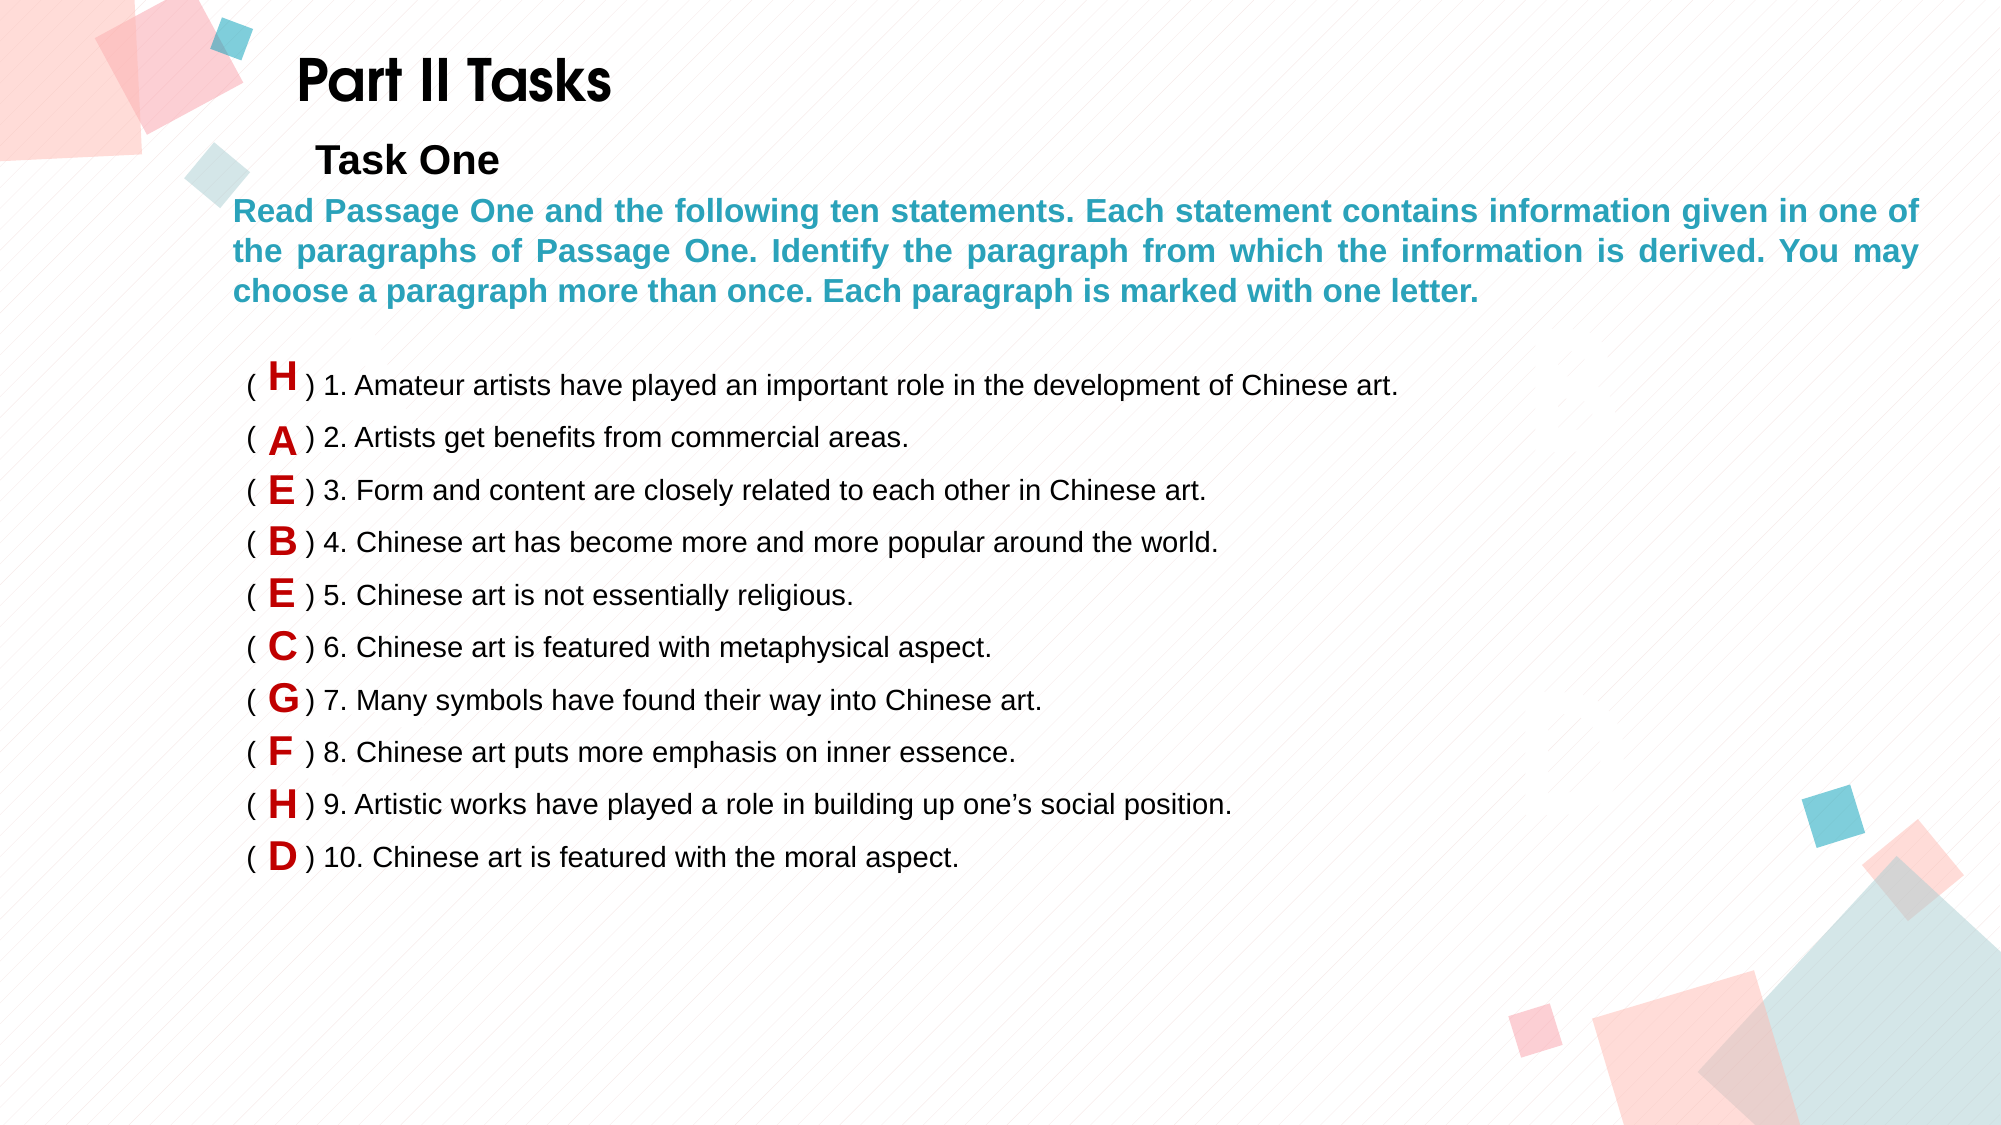

Part II Tasks
Task One

Read Passage One and the following ten statements. Each statement contains information given in one of the paragraphs of Passage One. Identify the paragraph from which the information is derived. You may choose a paragraph more than once. Each paragraph is marked with one letter.
A
B
(      ) 1. Amateur artists have played an important role in the development of Chinese art.
(      ) 2. Artists get benefits from commercial areas.
(      ) 3. Form and content are closely related to each other in Chinese art.
(      ) 4. Chinese art has become more and more popular around the world.
(      ) 5. Chinese art is not essentially religious.
(      ) 6. Chinese art is featured with metaphysical aspect.
(      ) 7. Many symbols have found their way into Chinese art.
(      ) 8. Chinese art puts more emphasis on inner essence.
(      ) 9. Artistic works have played a role in building up one’s social position.
(      ) 10. Chinese art is featured with the moral aspect.
H
A
E
B
E
C
C
D
G
F
H
D